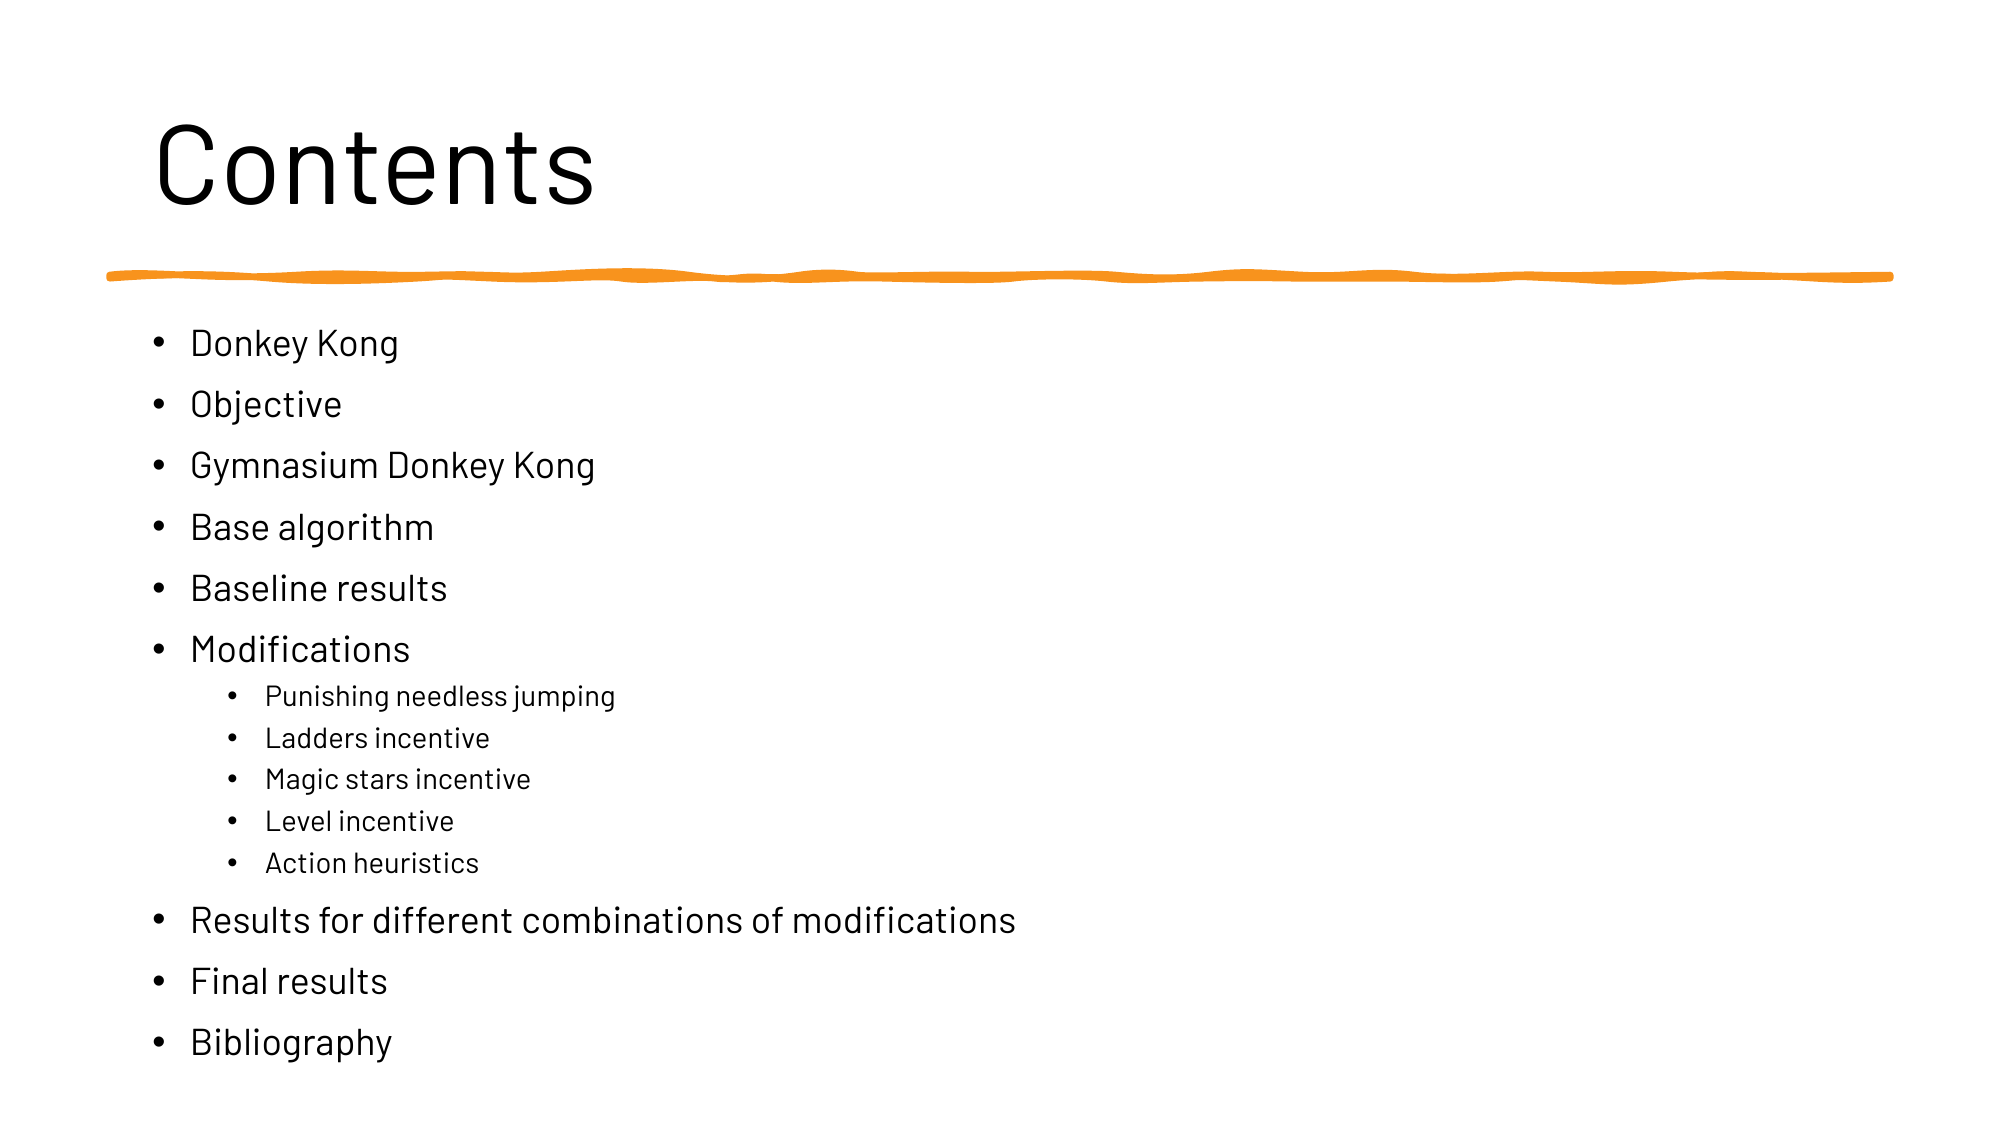

# Contents

Donkey Kong
Objective
Gymnasium Donkey Kong
Base algorithm
Baseline results
Modifications
Punishing needless jumping
Ladders incentive
Magic stars incentive
Level incentive
Action heuristics
Results for different combinations of modifications
Final results
Bibliography